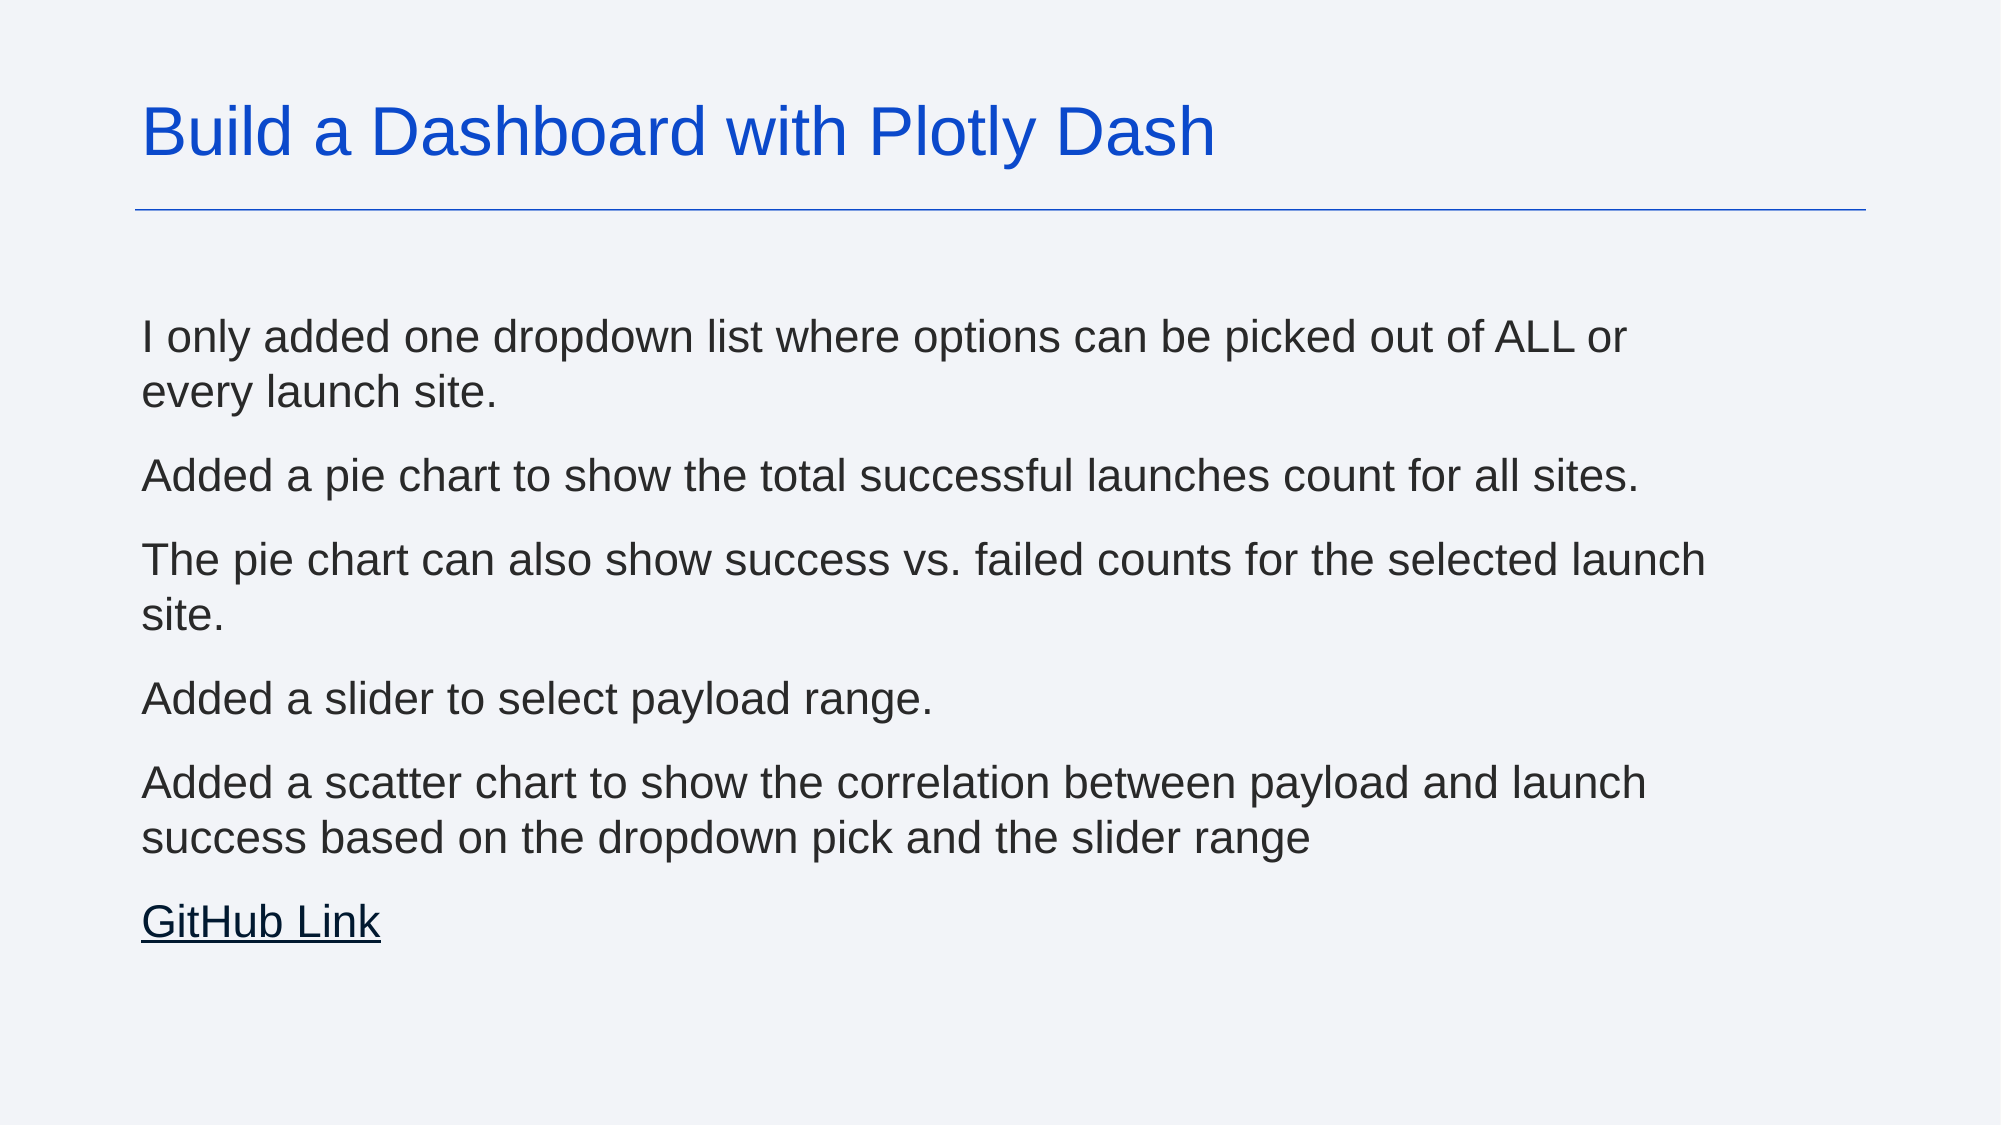

Build a Dashboard with Plotly Dash
I only added one dropdown list where options can be picked out of ALL or every launch site.
Added a pie chart to show the total successful launches count for all sites.
The pie chart can also show success vs. failed counts for the selected launch site.
Added a slider to select payload range.
Added a scatter chart to show the correlation between payload and launch success based on the dropdown pick and the slider range
GitHub Link

13